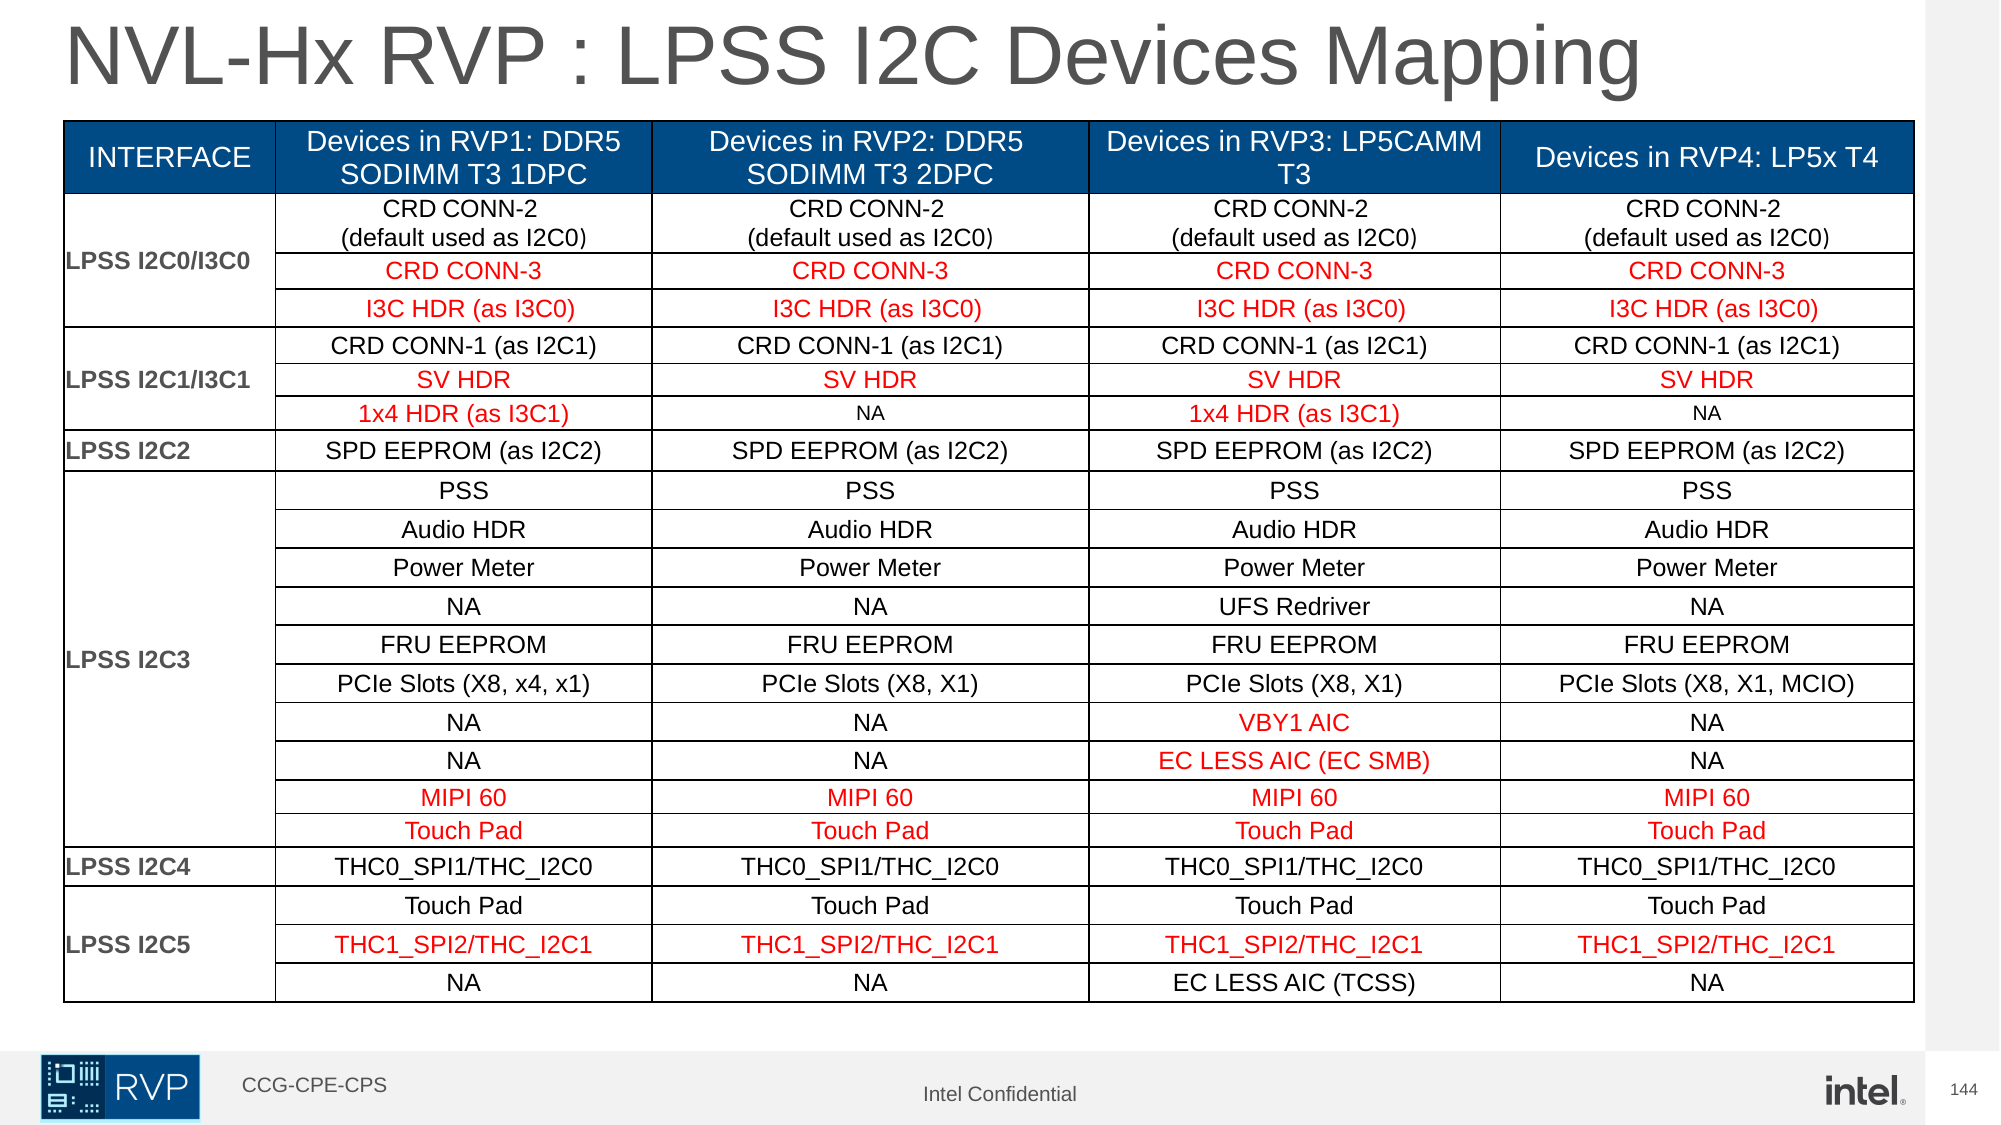

NVL-Hx RVP : LPSS I2C Devices Mapping
| INTERFACE | Devices in RVP1: DDR5 SODIMM T3 1DPC | Devices in RVP2: DDR5 SODIMM T3 2DPC | Devices in RVP3: LP5CAMM T3 | Devices in RVP4: LP5x T4 |
| --- | --- | --- | --- | --- |
| LPSS I2C0/I3C0 | CRD CONN-2 (default used as I2C0) | CRD CONN-2 (default used as I2C0) | CRD CONN-2 (default used as I2C0) | CRD CONN-2 (default used as I2C0) |
|  | CRD CONN-3 | CRD CONN-3 | CRD CONN-3 | CRD CONN-3 |
|  | I3C HDR (as I3C0) | I3C HDR (as I3C0) | I3C HDR (as I3C0) | I3C HDR (as I3C0) |
| LPSS I2C1/I3C1 | CRD CONN-1 (as I2C1) | CRD CONN-1 (as I2C1) | CRD CONN-1 (as I2C1) | CRD CONN-1 (as I2C1) |
|  | SV HDR | SV HDR | SV HDR | SV HDR |
|  | 1x4 HDR (as I3C1) | NA | 1x4 HDR (as I3C1) | NA |
| LPSS I2C2 | SPD EEPROM (as I2C2) | SPD EEPROM (as I2C2) | SPD EEPROM (as I2C2) | SPD EEPROM (as I2C2) |
| LPSS I2C3 | PSS | PSS | PSS | PSS |
|  | Audio HDR | Audio HDR | Audio HDR | Audio HDR |
|  | Power Meter | Power Meter | Power Meter | Power Meter |
|  | NA | NA | UFS Redriver | NA |
|  | FRU EEPROM | FRU EEPROM | FRU EEPROM | FRU EEPROM |
|  | PCIe Slots (X8, x4, x1) | PCIe Slots (X8, X1) | PCIe Slots (X8, X1) | PCIe Slots (X8, X1, MCIO) |
|  | NA | NA | VBY1 AIC | NA |
|  | NA | NA | EC LESS AIC (EC SMB) | NA |
|  | MIPI 60 | MIPI 60 | MIPI 60 | MIPI 60 |
|  | Touch Pad | Touch Pad | Touch Pad | Touch Pad |
| LPSS I2C4 | THC0\_SPI1/THC\_I2C0 | THC0\_SPI1/THC\_I2C0 | THC0\_SPI1/THC\_I2C0 | THC0\_SPI1/THC\_I2C0 |
| LPSS I2C5 | Touch Pad | Touch Pad | Touch Pad | Touch Pad |
|  | THC1\_SPI2/THC\_I2C1 | THC1\_SPI2/THC\_I2C1 | THC1\_SPI2/THC\_I2C1 | THC1\_SPI2/THC\_I2C1 |
|  | NA | NA | EC LESS AIC (TCSS) | NA |